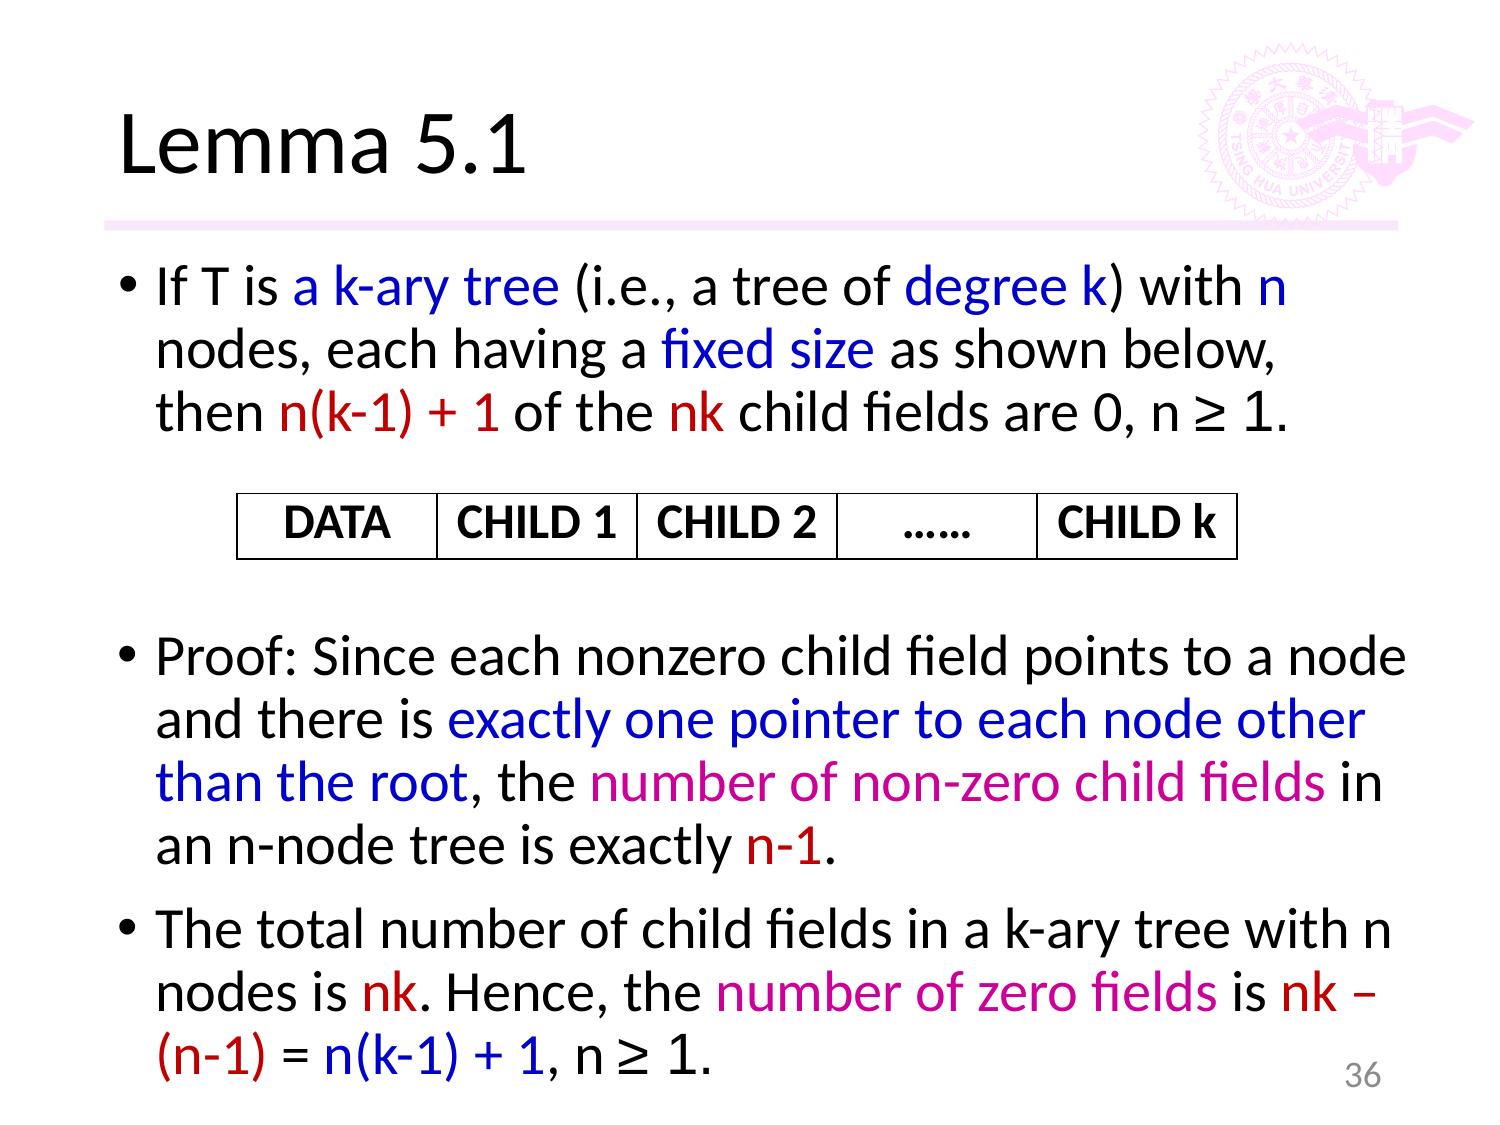

# Lemma 5.1
If T is a k-ary tree (i.e., a tree of degree k) with n nodes, each having a fixed size as shown below, then n(k-1) + 1 of the nk child fields are 0, n ≥ 1.
| DATA | CHILD 1 | CHILD 2 | …… | CHILD k |
| --- | --- | --- | --- | --- |
Proof: Since each nonzero child field points to a node and there is exactly one pointer to each node other than the root, the number of non-zero child fields in an n-node tree is exactly n-1.
The total number of child fields in a k-ary tree with n nodes is nk. Hence, the number of zero fields is nk – (n-1) = n(k-1) + 1, n ≥ 1.
36